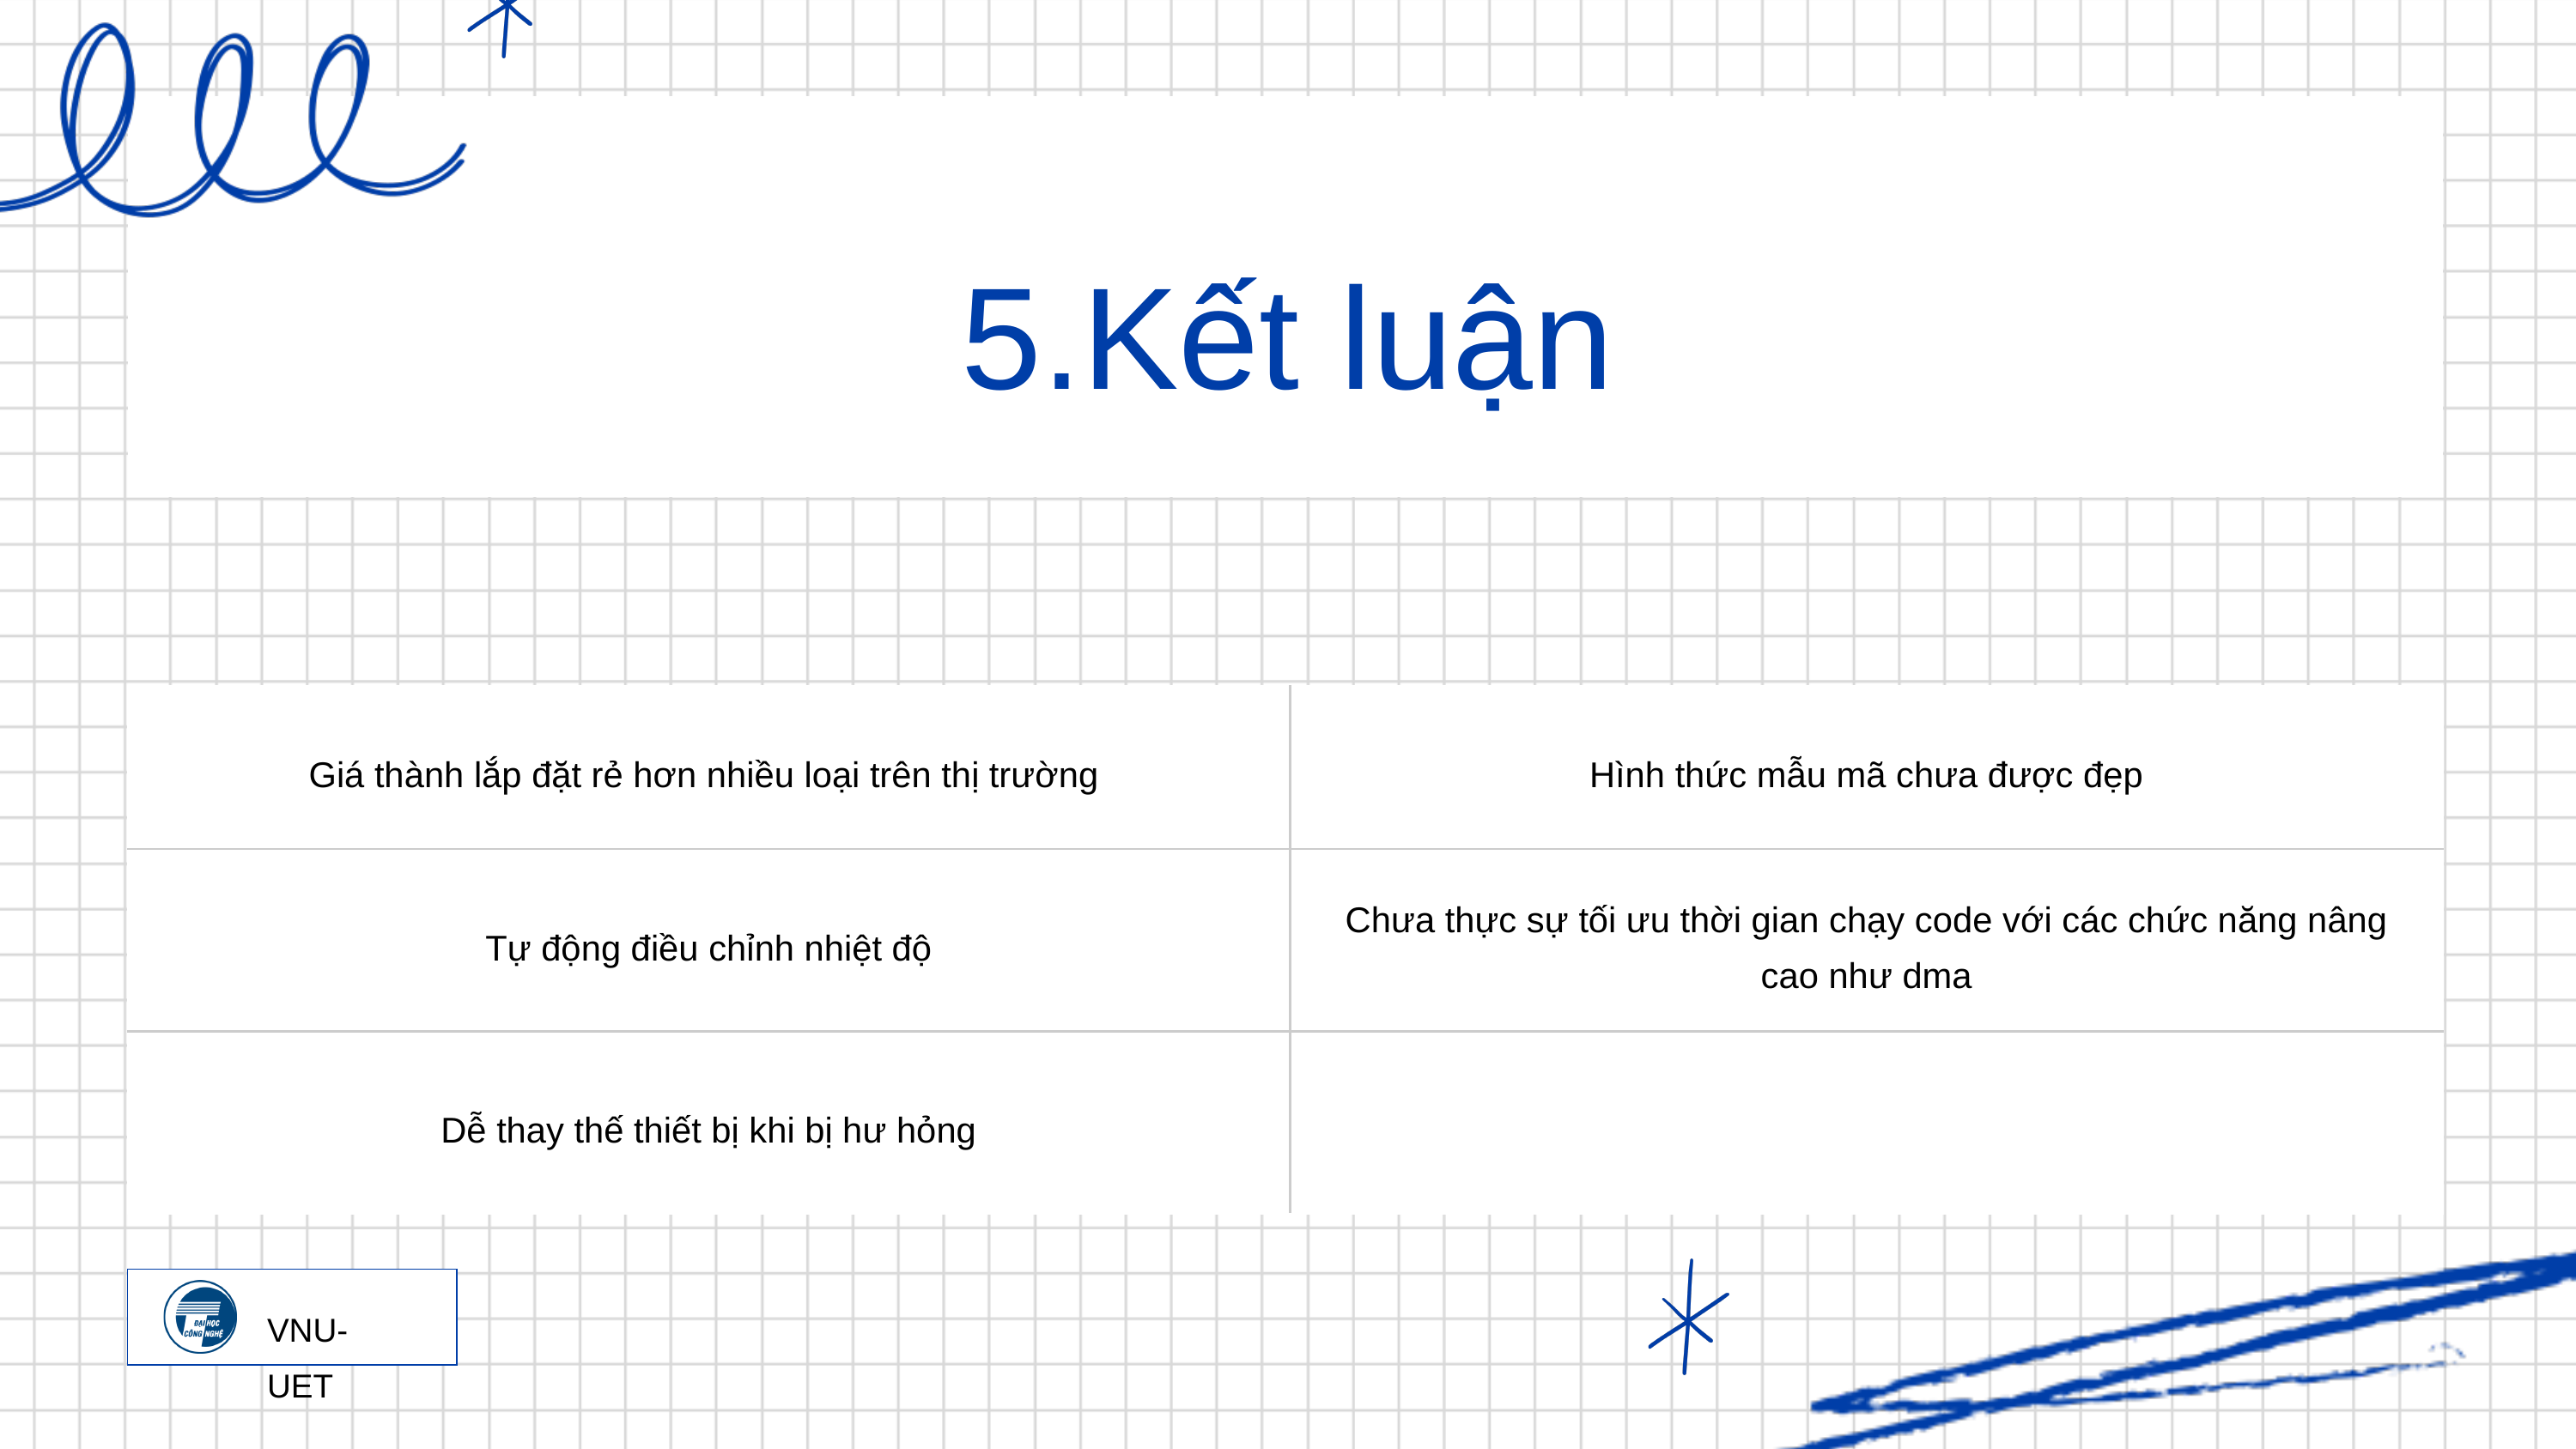

5.Kết luận
| Giá thành lắp đặt rẻ hơn nhiều loại trên thị trường | Hình thức mẫu mã chưa được đẹp |
| --- | --- |
| Tự động điều chỉnh nhiệt độ | Chưa thực sự tối ưu thời gian chạy code với các chức năng nâng cao như dma |
| Dễ thay thế thiết bị khi bị hư hỏng |  |
ưu điểm
nhược điểm

VNU-UET